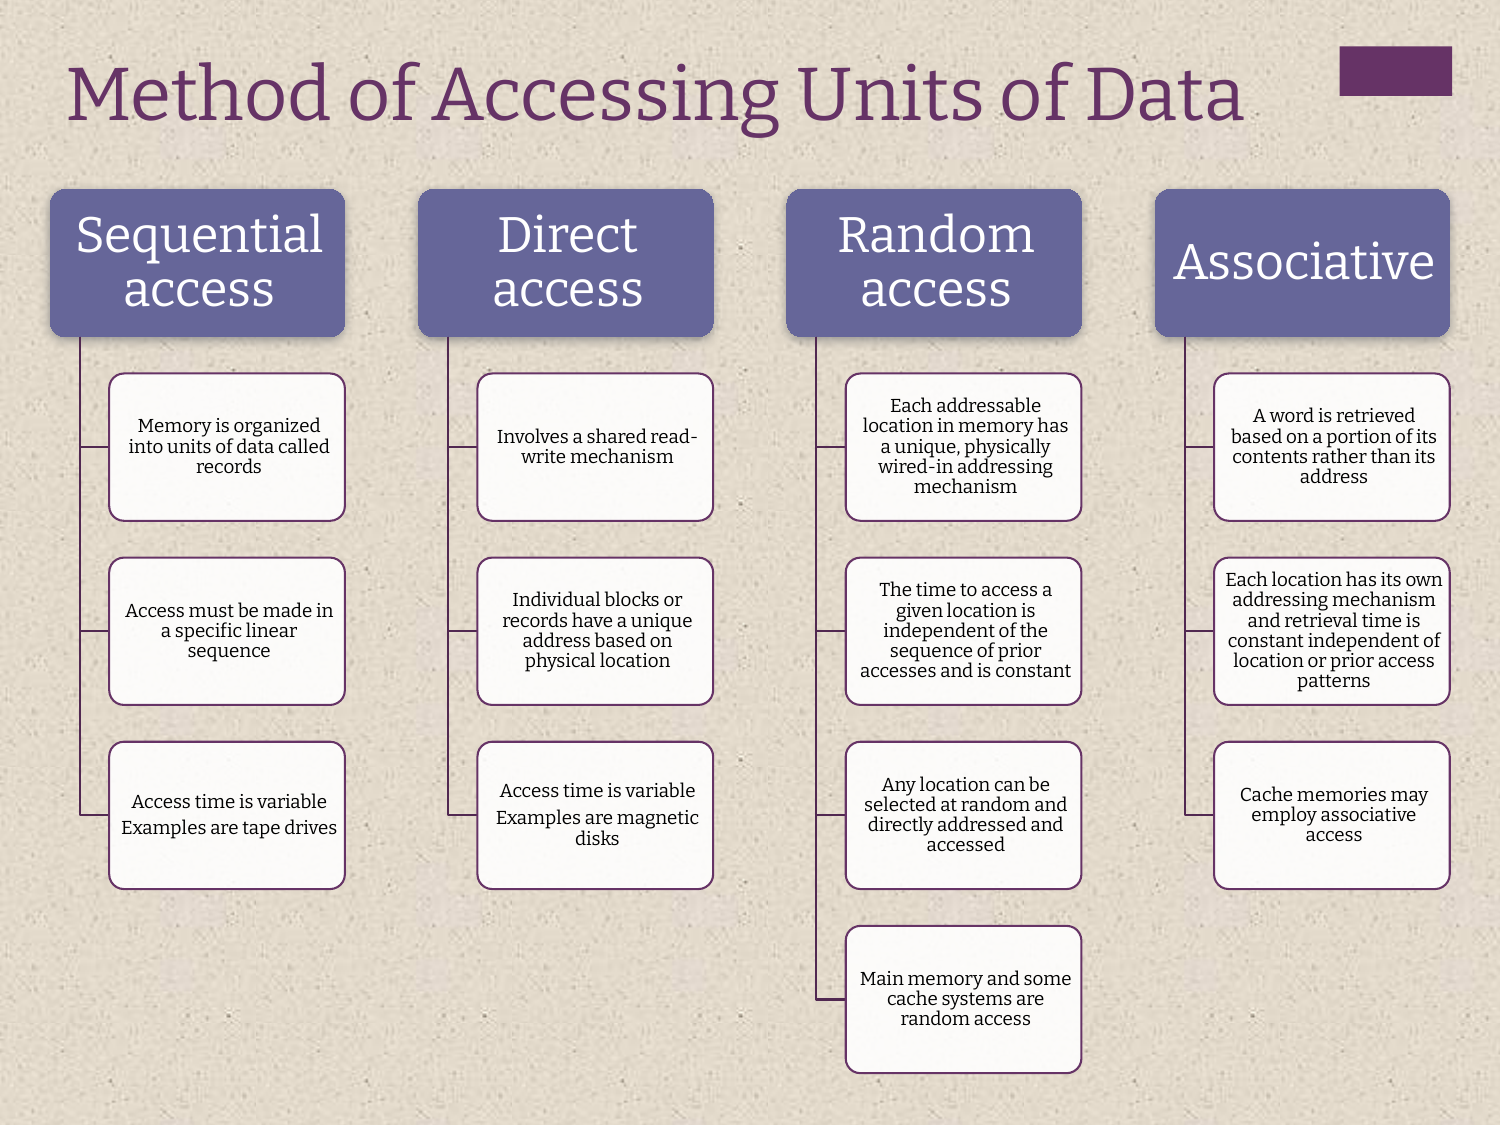

Method of Accessing Units of Data
Sequential access
Memory is organized into units of data called records
Access must be made in a specific linear sequence
Access time is variable
Examples are tape drives
Direct access
Involves a shared read-write mechanism
Individual blocks or records have a unique address based on physical location
Access time is variable
Examples are magnetic disks
Random access
Each addressable location in memory has a unique, physically wired-in addressing mechanism
The time to access a given location is independent of the sequence of prior accesses and is constant
Any location can be selected at random and directly addressed and accessed
Main memory and some cache systems are random access
Associative
A word is retrieved based on a portion of its contents rather than its address
Each location has its own addressing mechanism and retrieval time is constant independent of location or prior access patterns
Cache memories may employ associative access